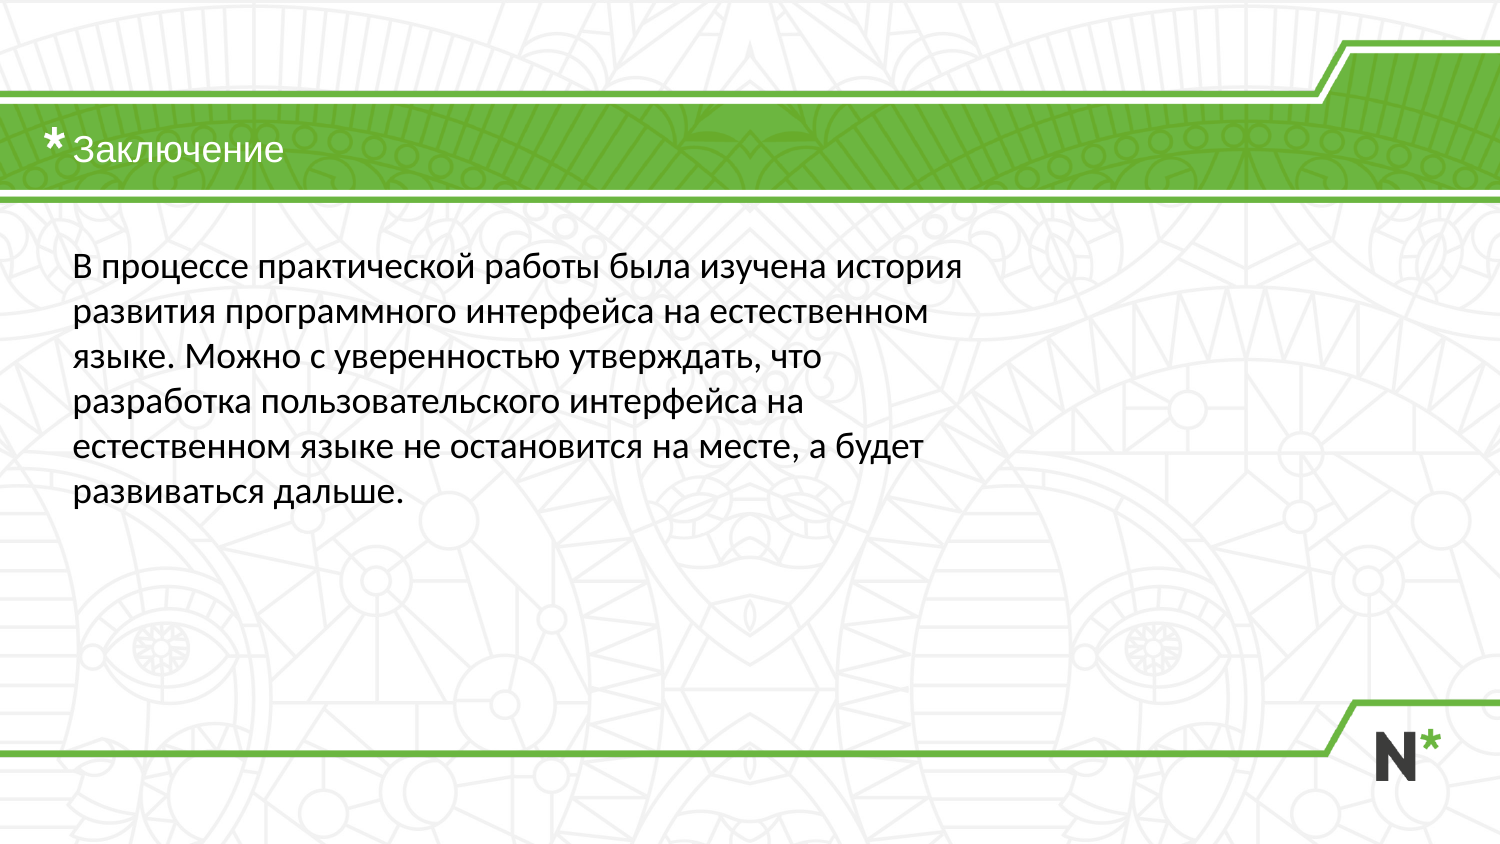

# Заключение
В процессе практической работы была изучена история развития программного интерфейса на естественном языке. Можно с уверенностью утверждать, что разработка пользовательского интерфейса на естественном языке не остановится на месте, а будет развиваться дальше.